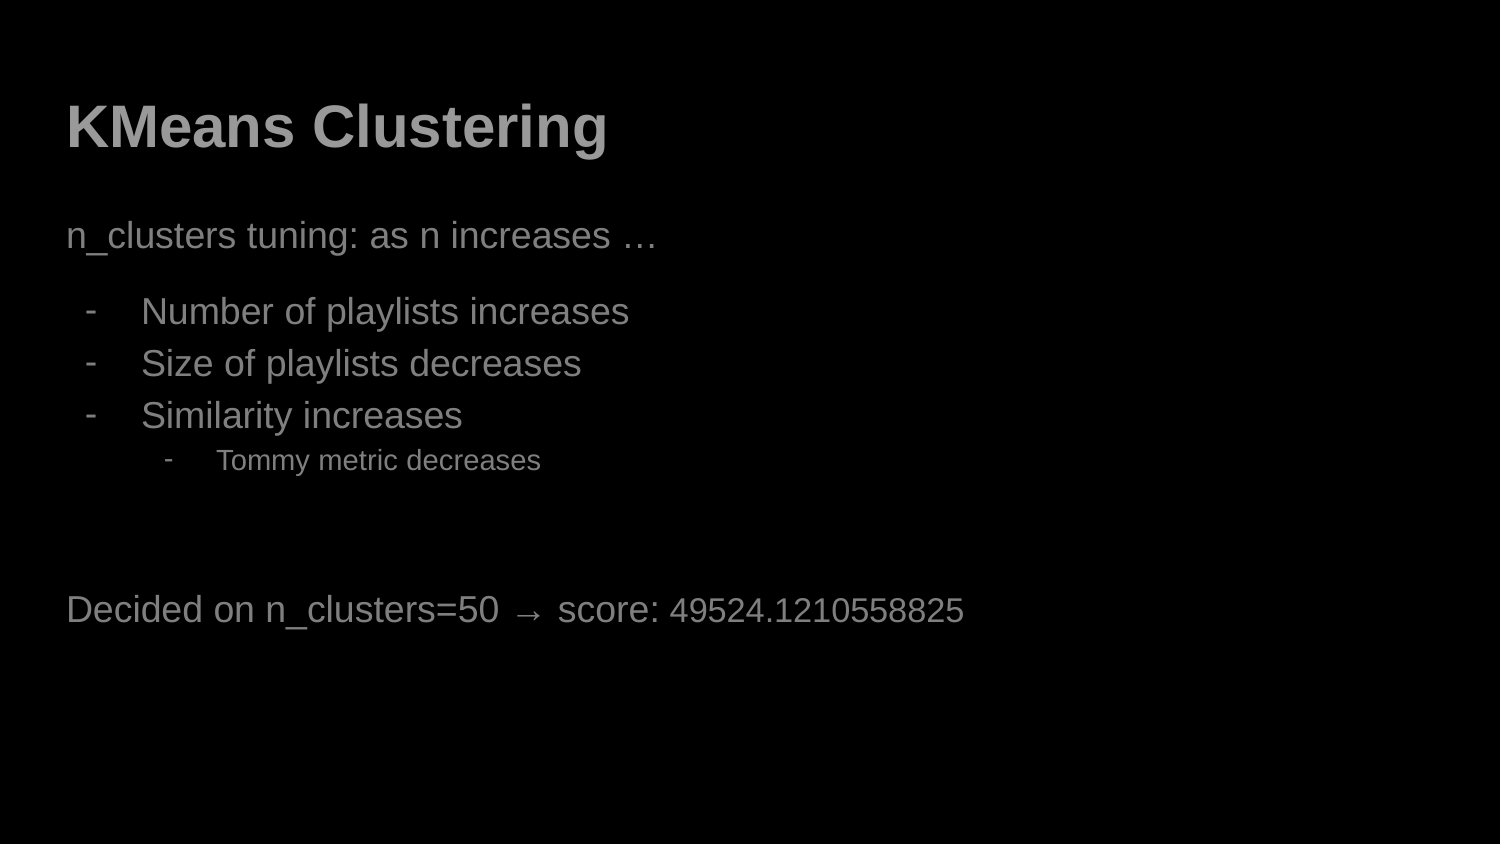

# KMeans Clustering
n_clusters tuning: as n increases …
Number of playlists increases
Size of playlists decreases
Similarity increases
Tommy metric decreases

Decided on n_clusters=50 → score: 49524.1210558825